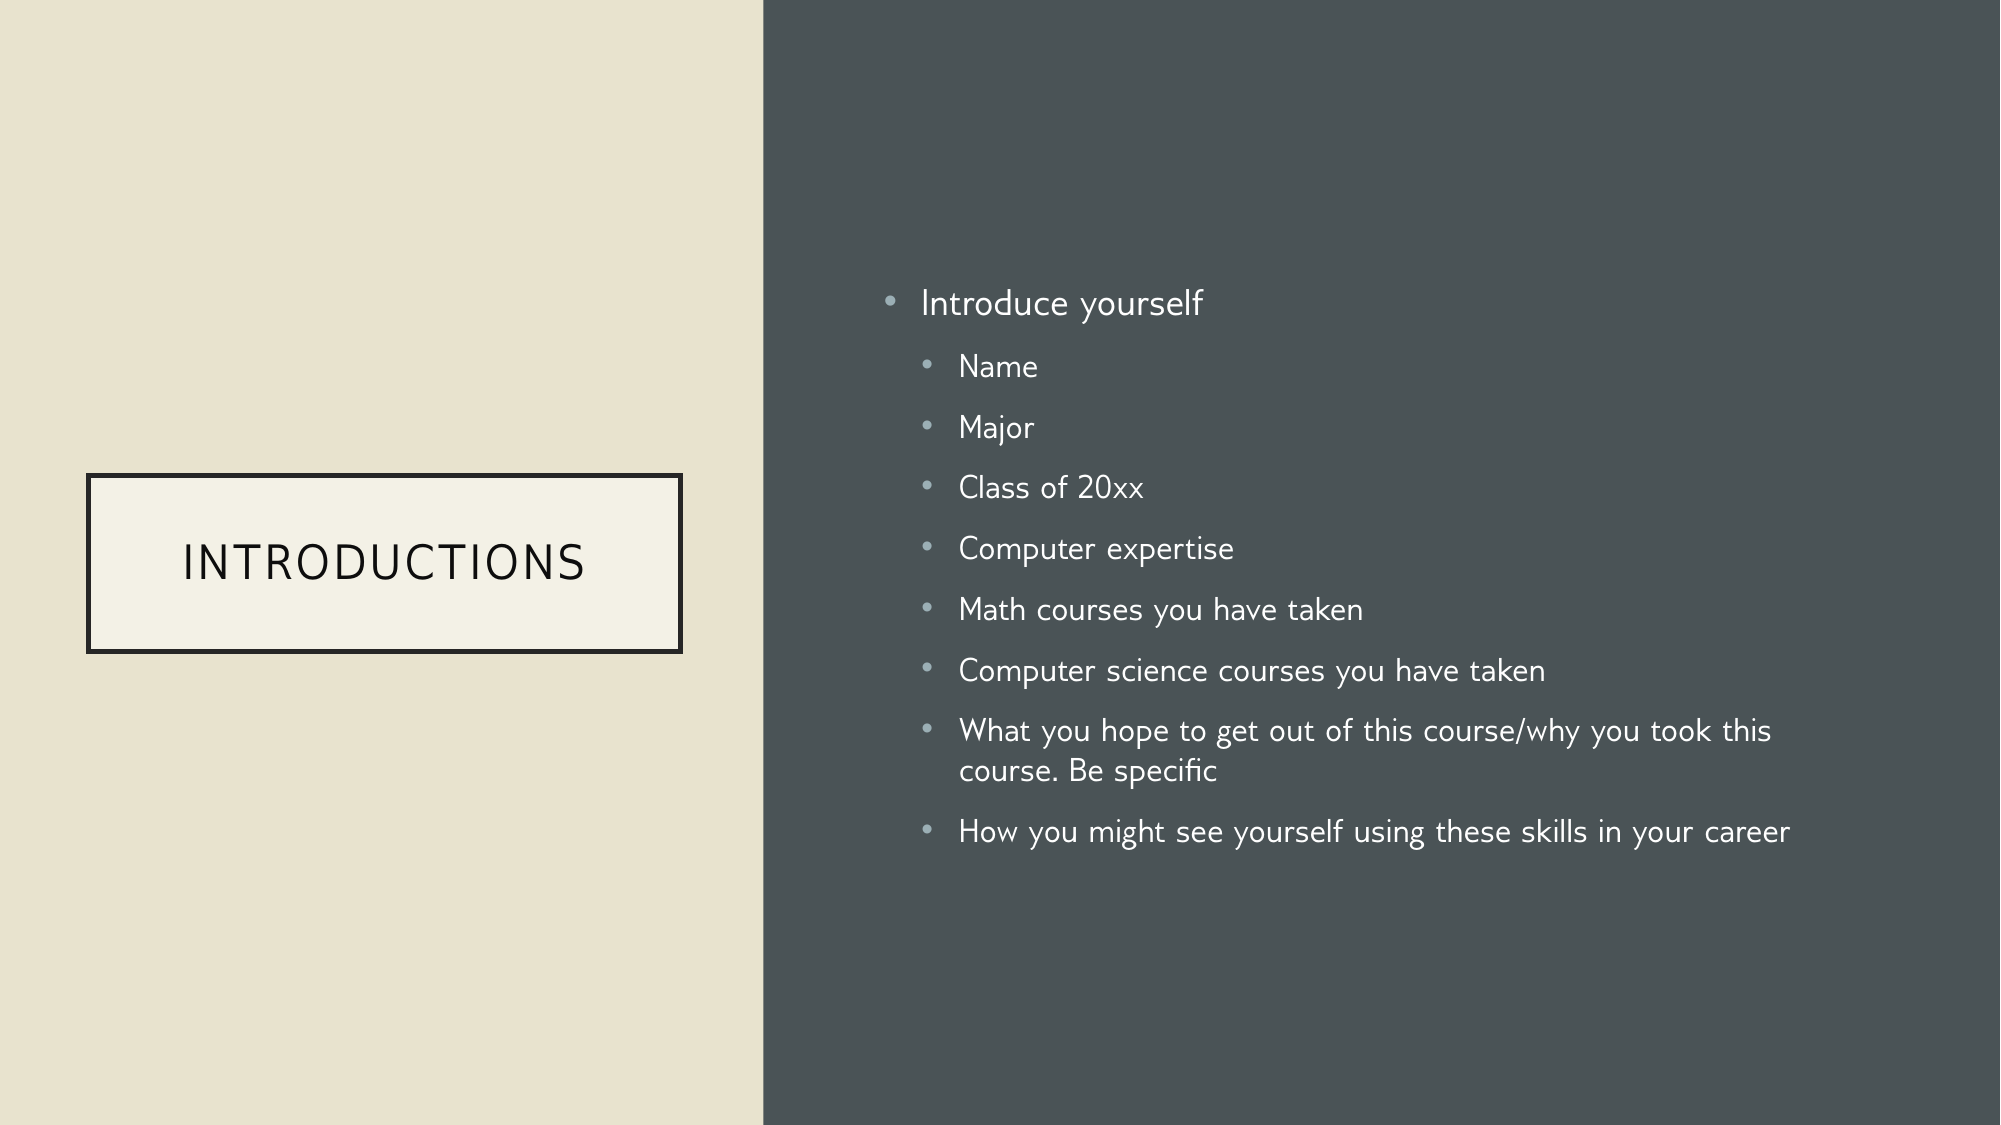

Introduce yourself
Name
Major
Class of 20xx
Computer expertise
Math courses you have taken
Computer science courses you have taken
What you hope to get out of this course/why you took this course. Be specific
How you might see yourself using these skills in your career
# Introductions